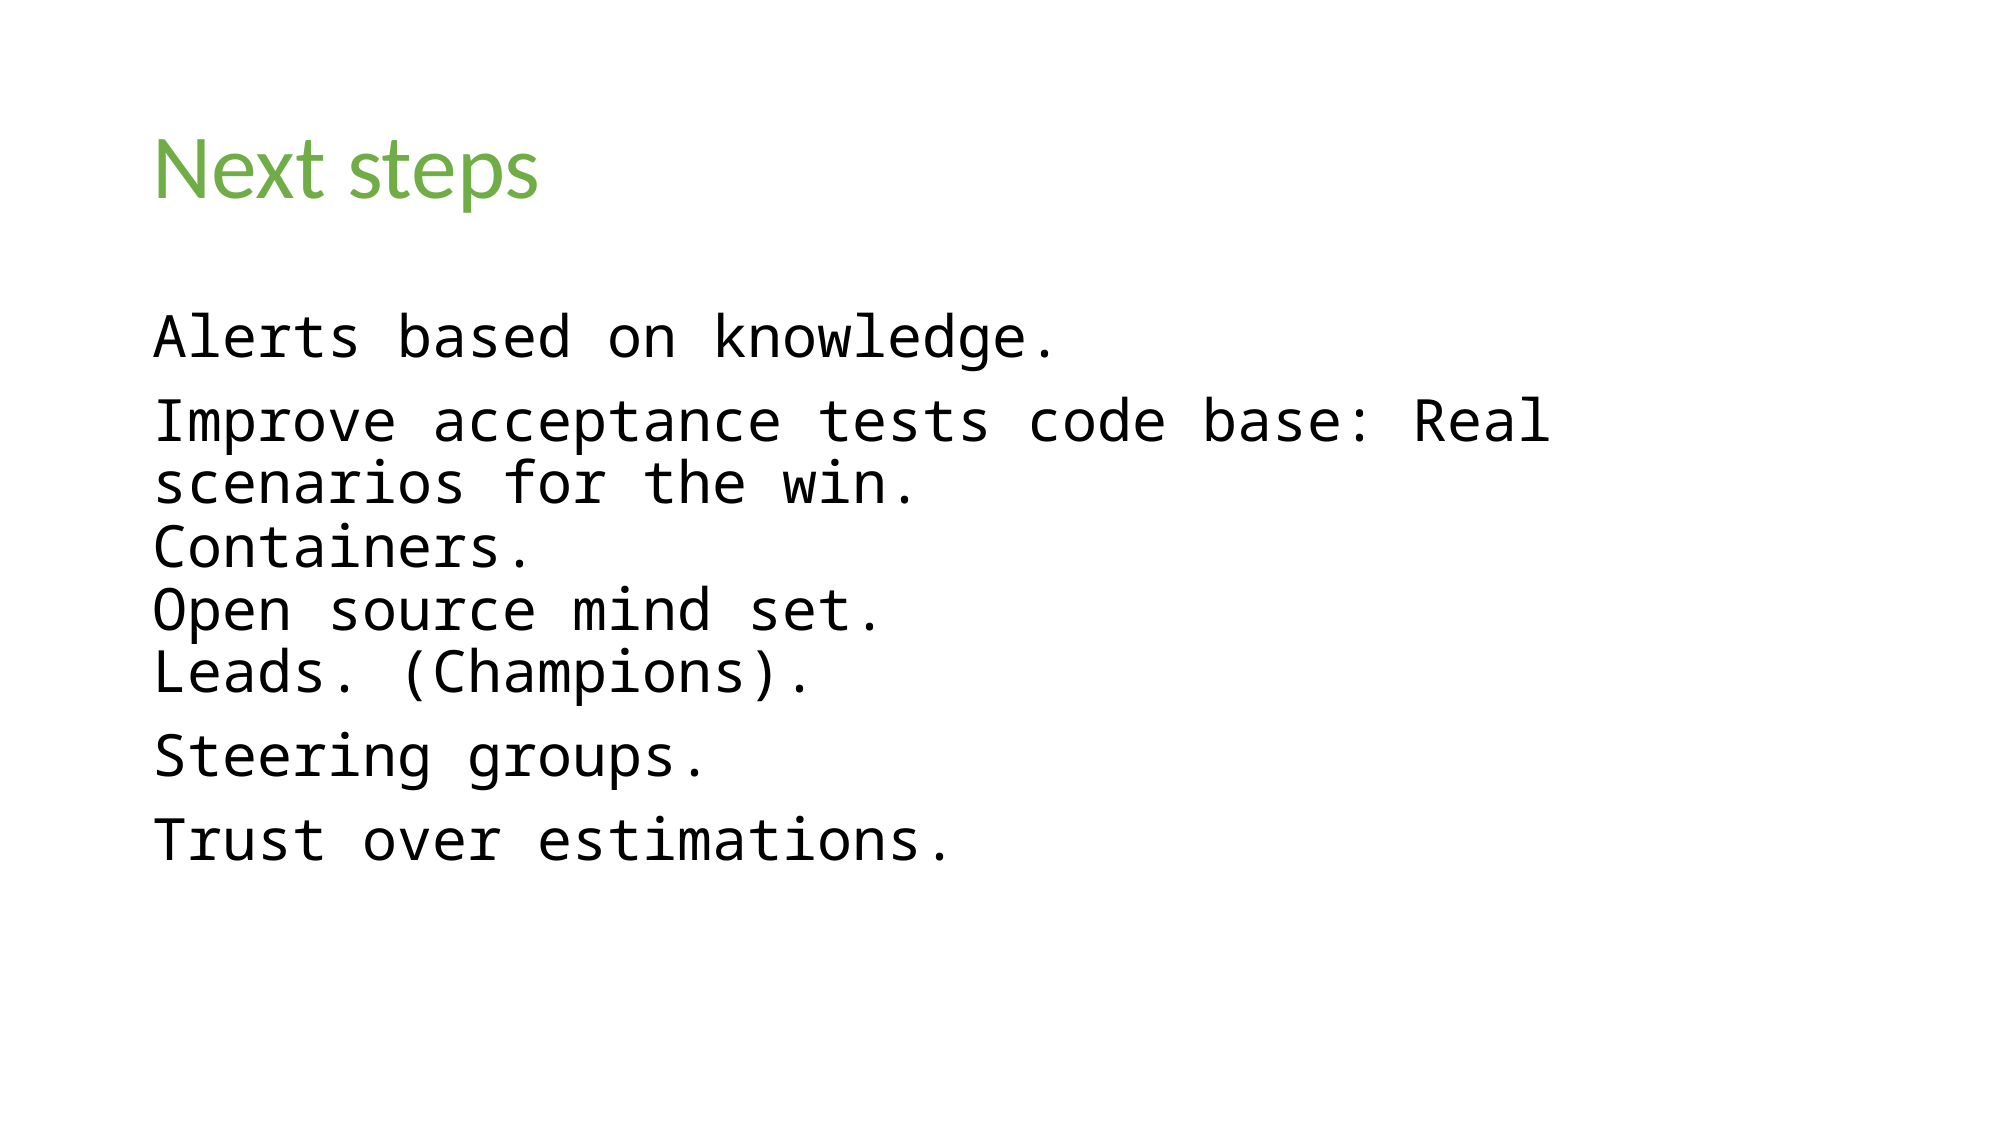

# Next steps
Alerts based on knowledge.
Improve acceptance tests code base: Real scenarios for the win.
Containers.
Open source mind set.
Leads. (Champions).
Steering groups.
Trust over estimations.